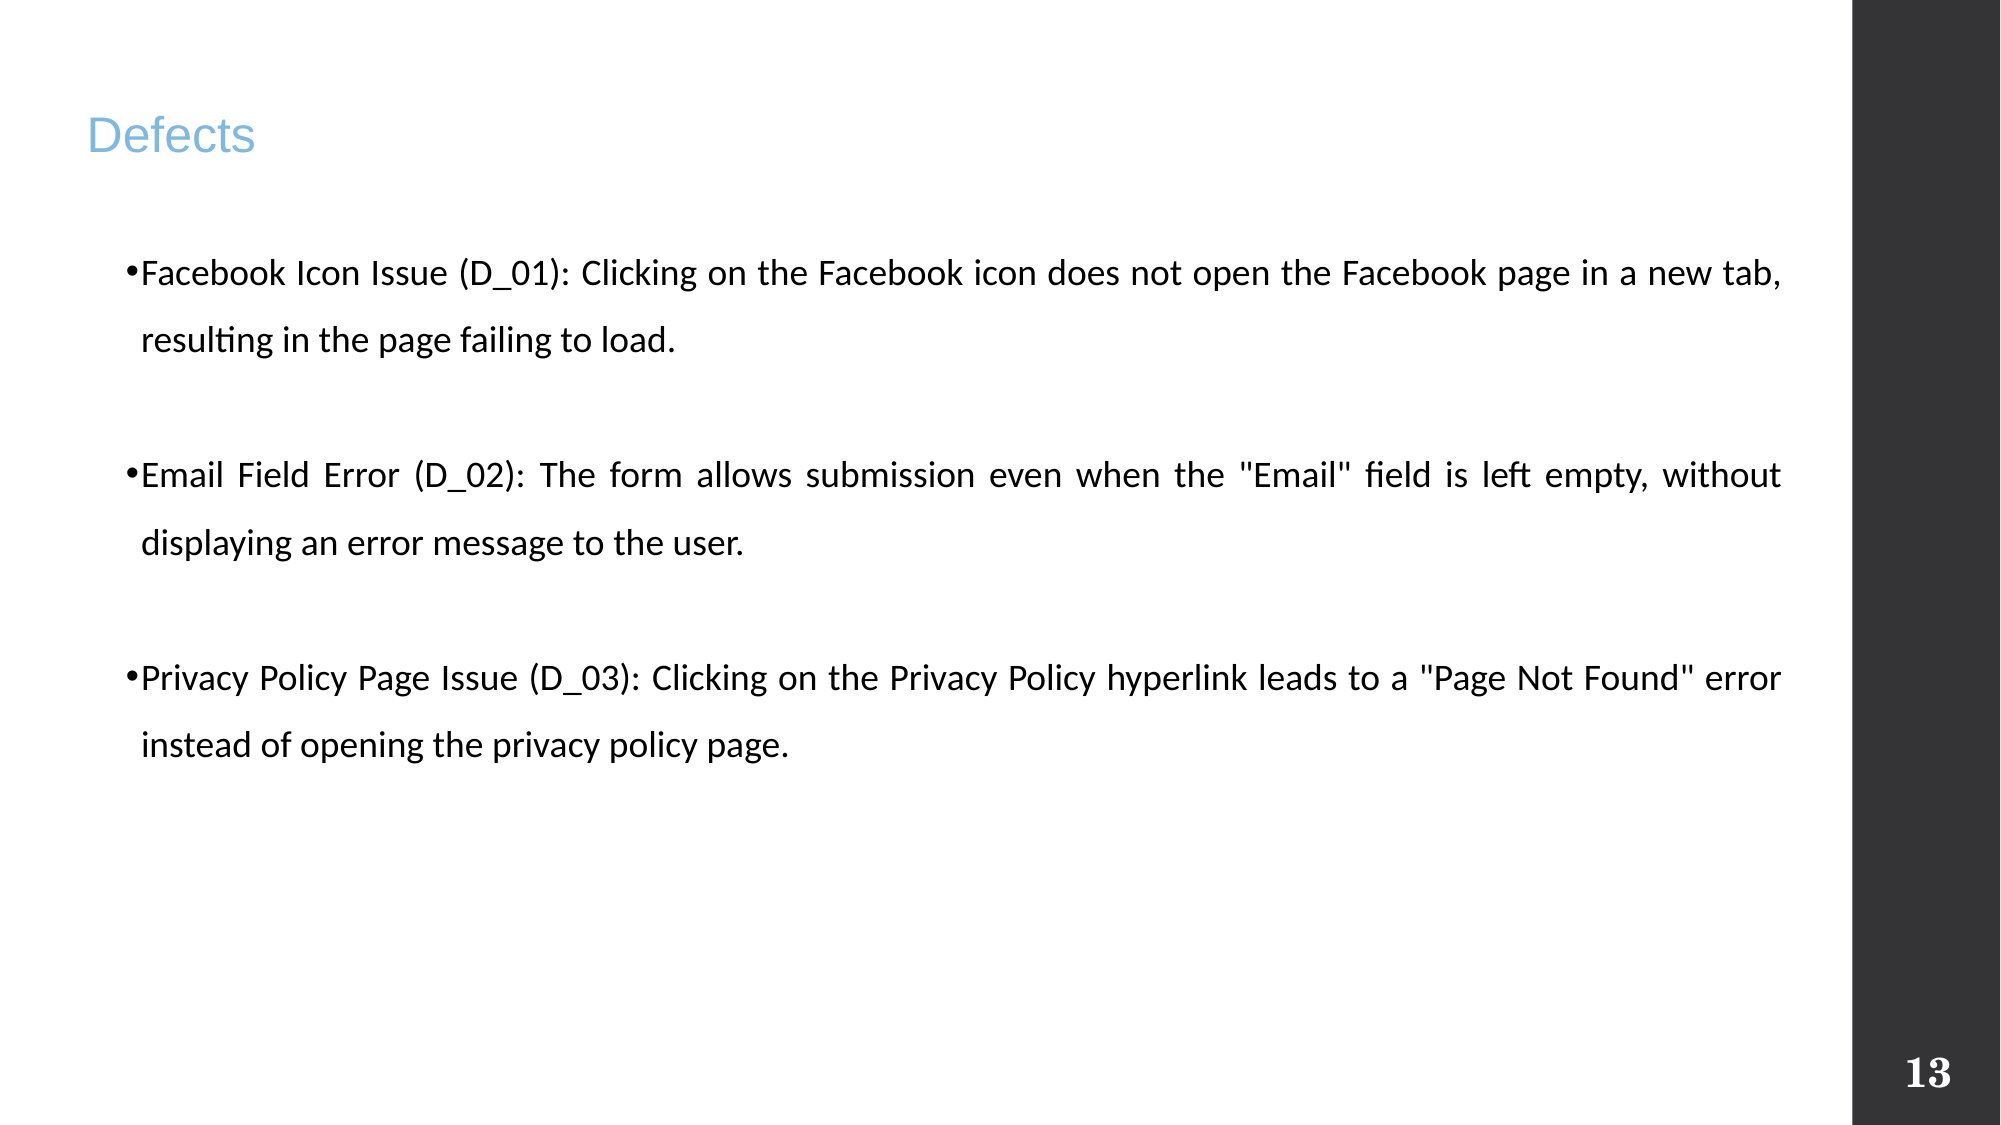

Defects
Facebook Icon Issue (D_01): Clicking on the Facebook icon does not open the Facebook page in a new tab, resulting in the page failing to load.

Email Field Error (D_02): The form allows submission even when the "Email" field is left empty, without displaying an error message to the user.

Privacy Policy Page Issue (D_03): Clicking on the Privacy Policy hyperlink leads to a "Page Not Found" error instead of opening the privacy policy page.
13